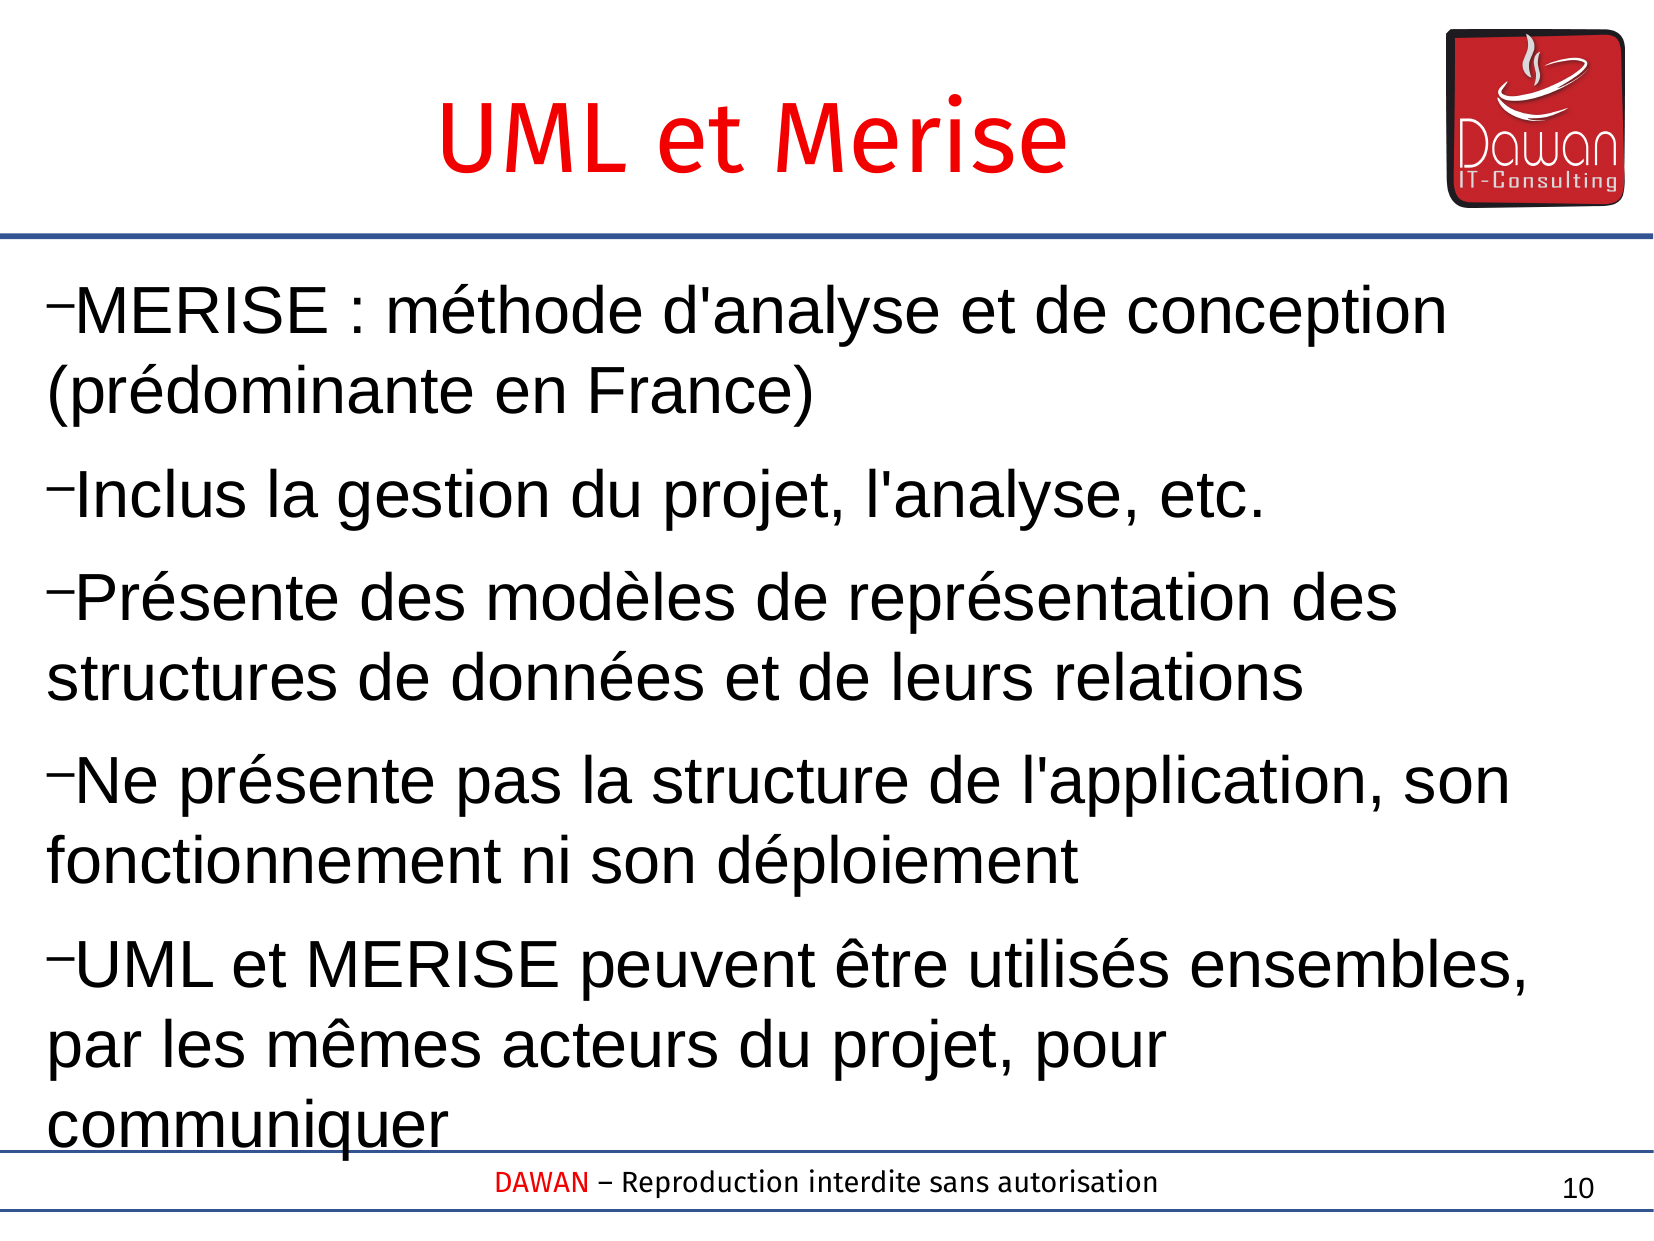

UML et Merise
MERISE : méthode d'analyse et de conception (prédominante en France)
Inclus la gestion du projet, l'analyse, etc.
Présente des modèles de représentation des structures de données et de leurs relations
Ne présente pas la structure de l'application, son fonctionnement ni son déploiement
UML et MERISE peuvent être utilisés ensembles, par les mêmes acteurs du projet, pour communiquer
10